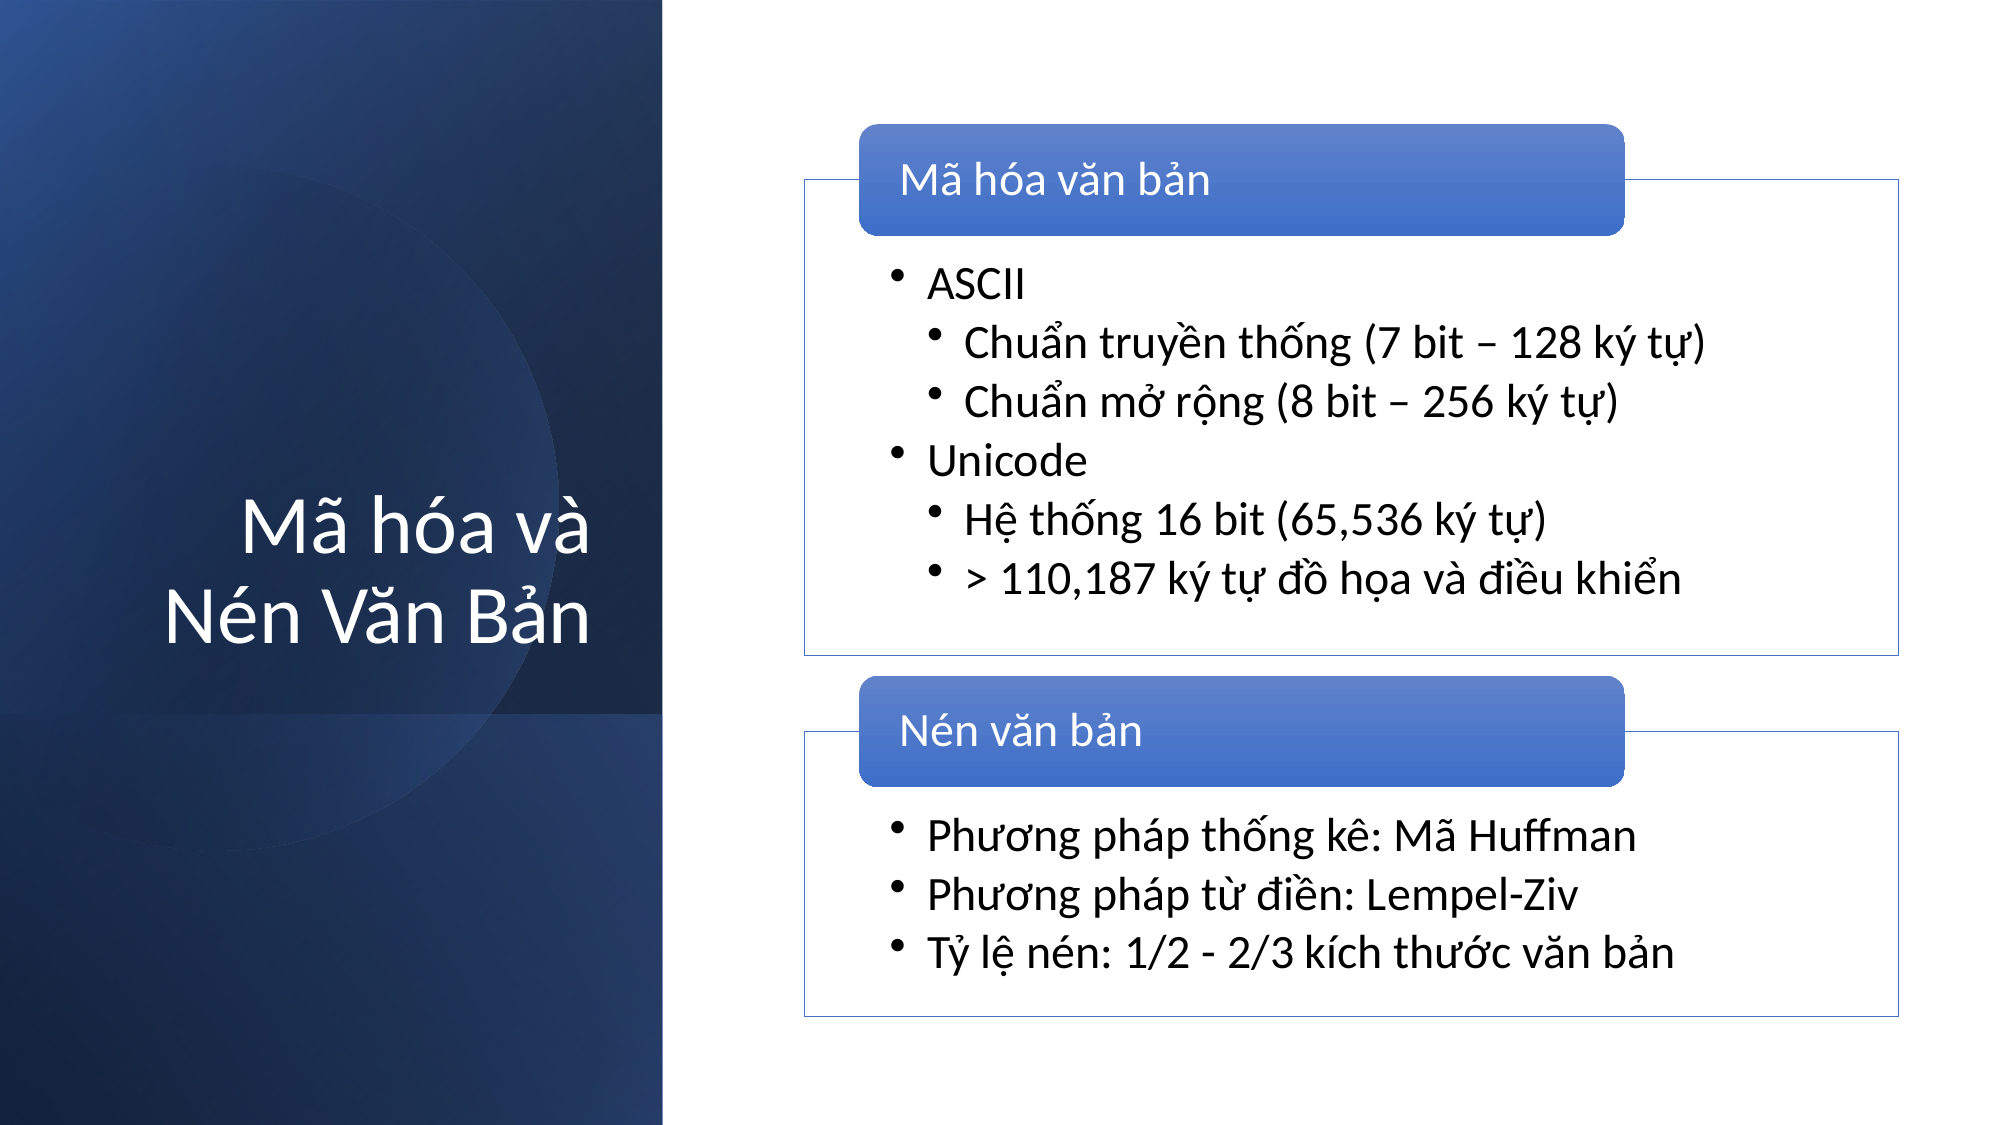

ASCII
Chuẩn truyền thống (7 bit – 128 ký tự)
Chuẩn mở rộng (8 bit – 256 ký tự)
Unicode
Hệ thống 16 bit (65,536 ký tự)
> 110,187 ký tự đồ họa và điều khiển
Mã hóa văn bản
Phương pháp thống kê: Mã Huffman
Phương pháp từ điền: Lempel-Ziv
Tỷ lệ nén: 1/2 - 2/3 kích thước văn bản
Nén văn bản

# Mã hóa và Nén Văn Bản